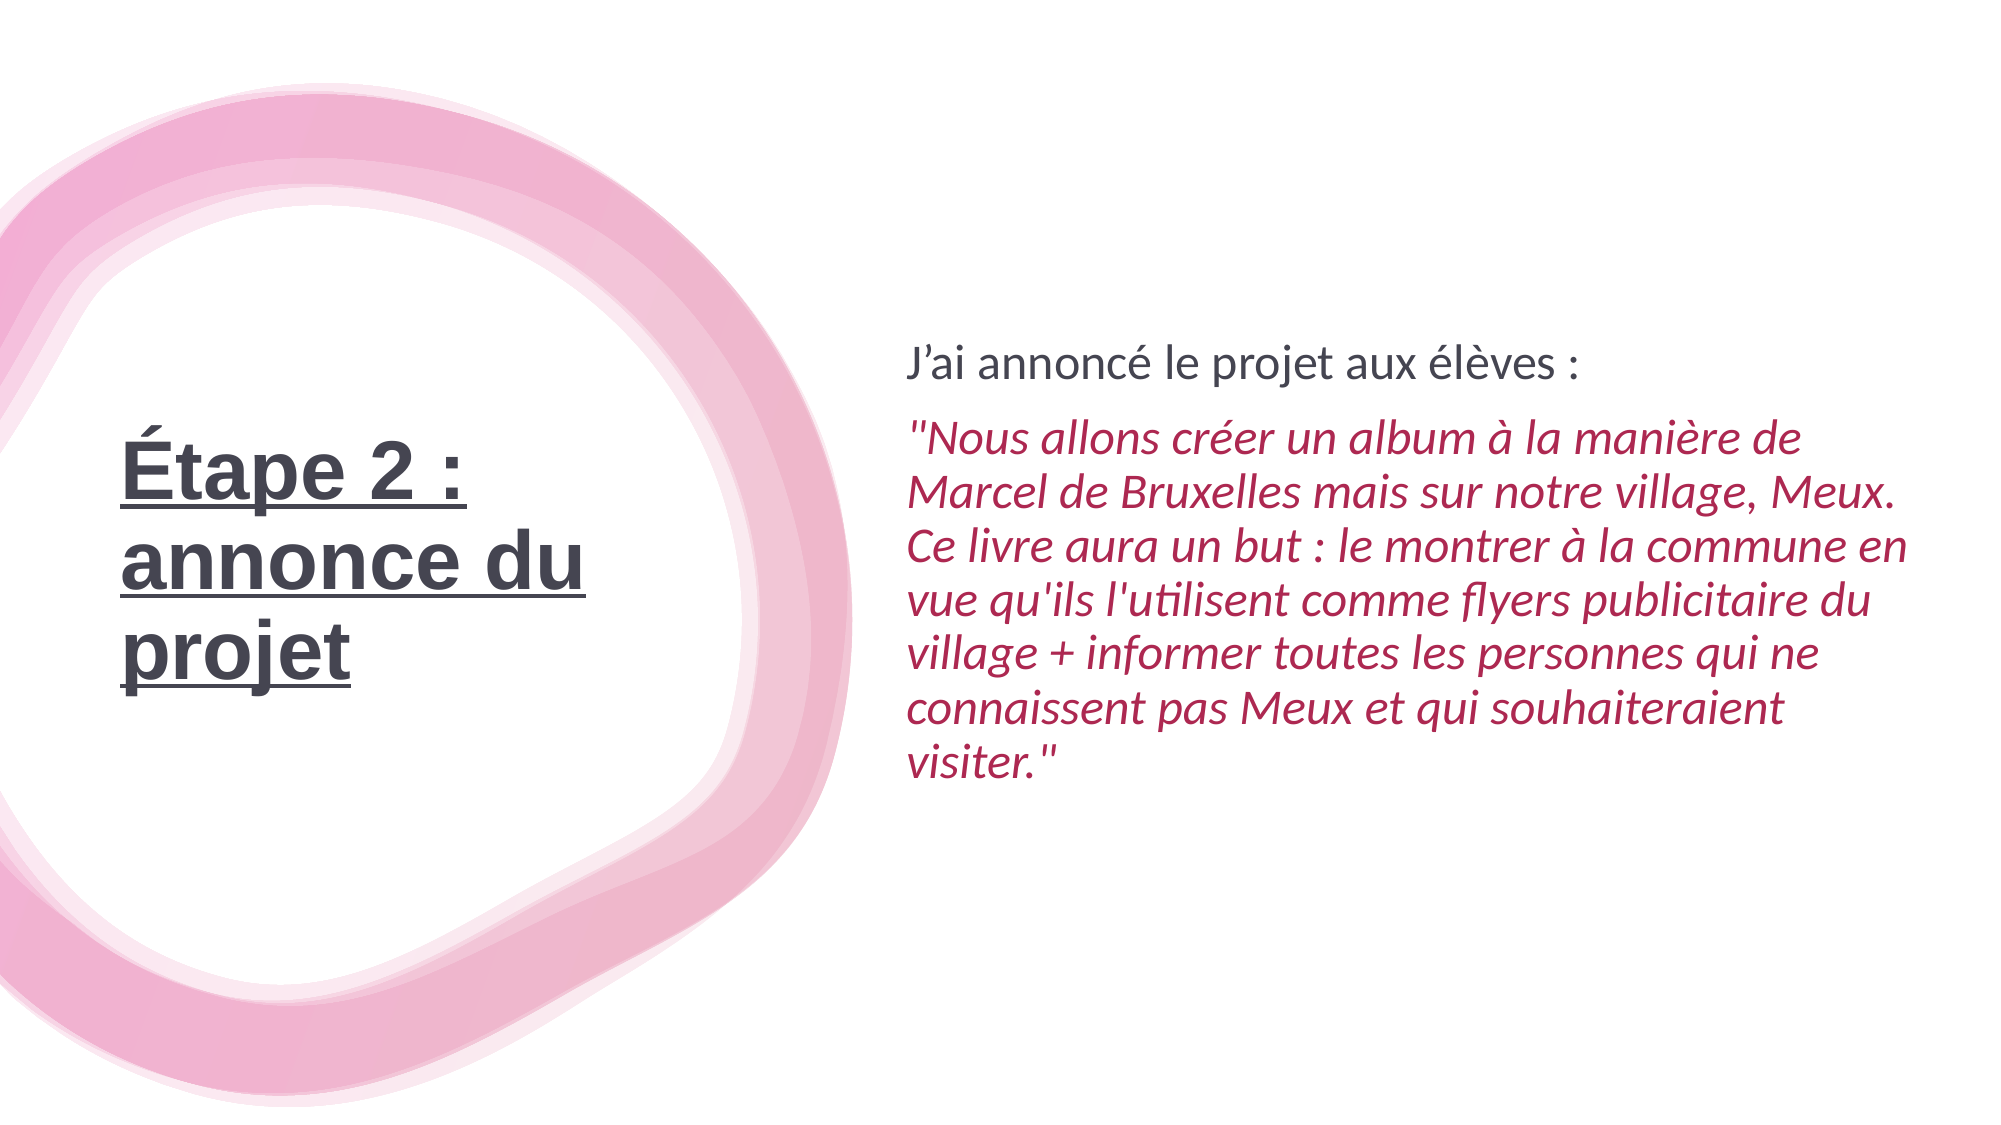

J’ai annoncé le projet aux élèves :
"Nous allons créer un album à la manière de Marcel de Bruxelles mais sur notre village, Meux. Ce livre aura un but : le montrer à la commune en vue qu'ils l'utilisent comme flyers publicitaire du village + informer toutes les personnes qui ne connaissent pas Meux et qui souhaiteraient visiter."
# Étape 2 : annonce du projet